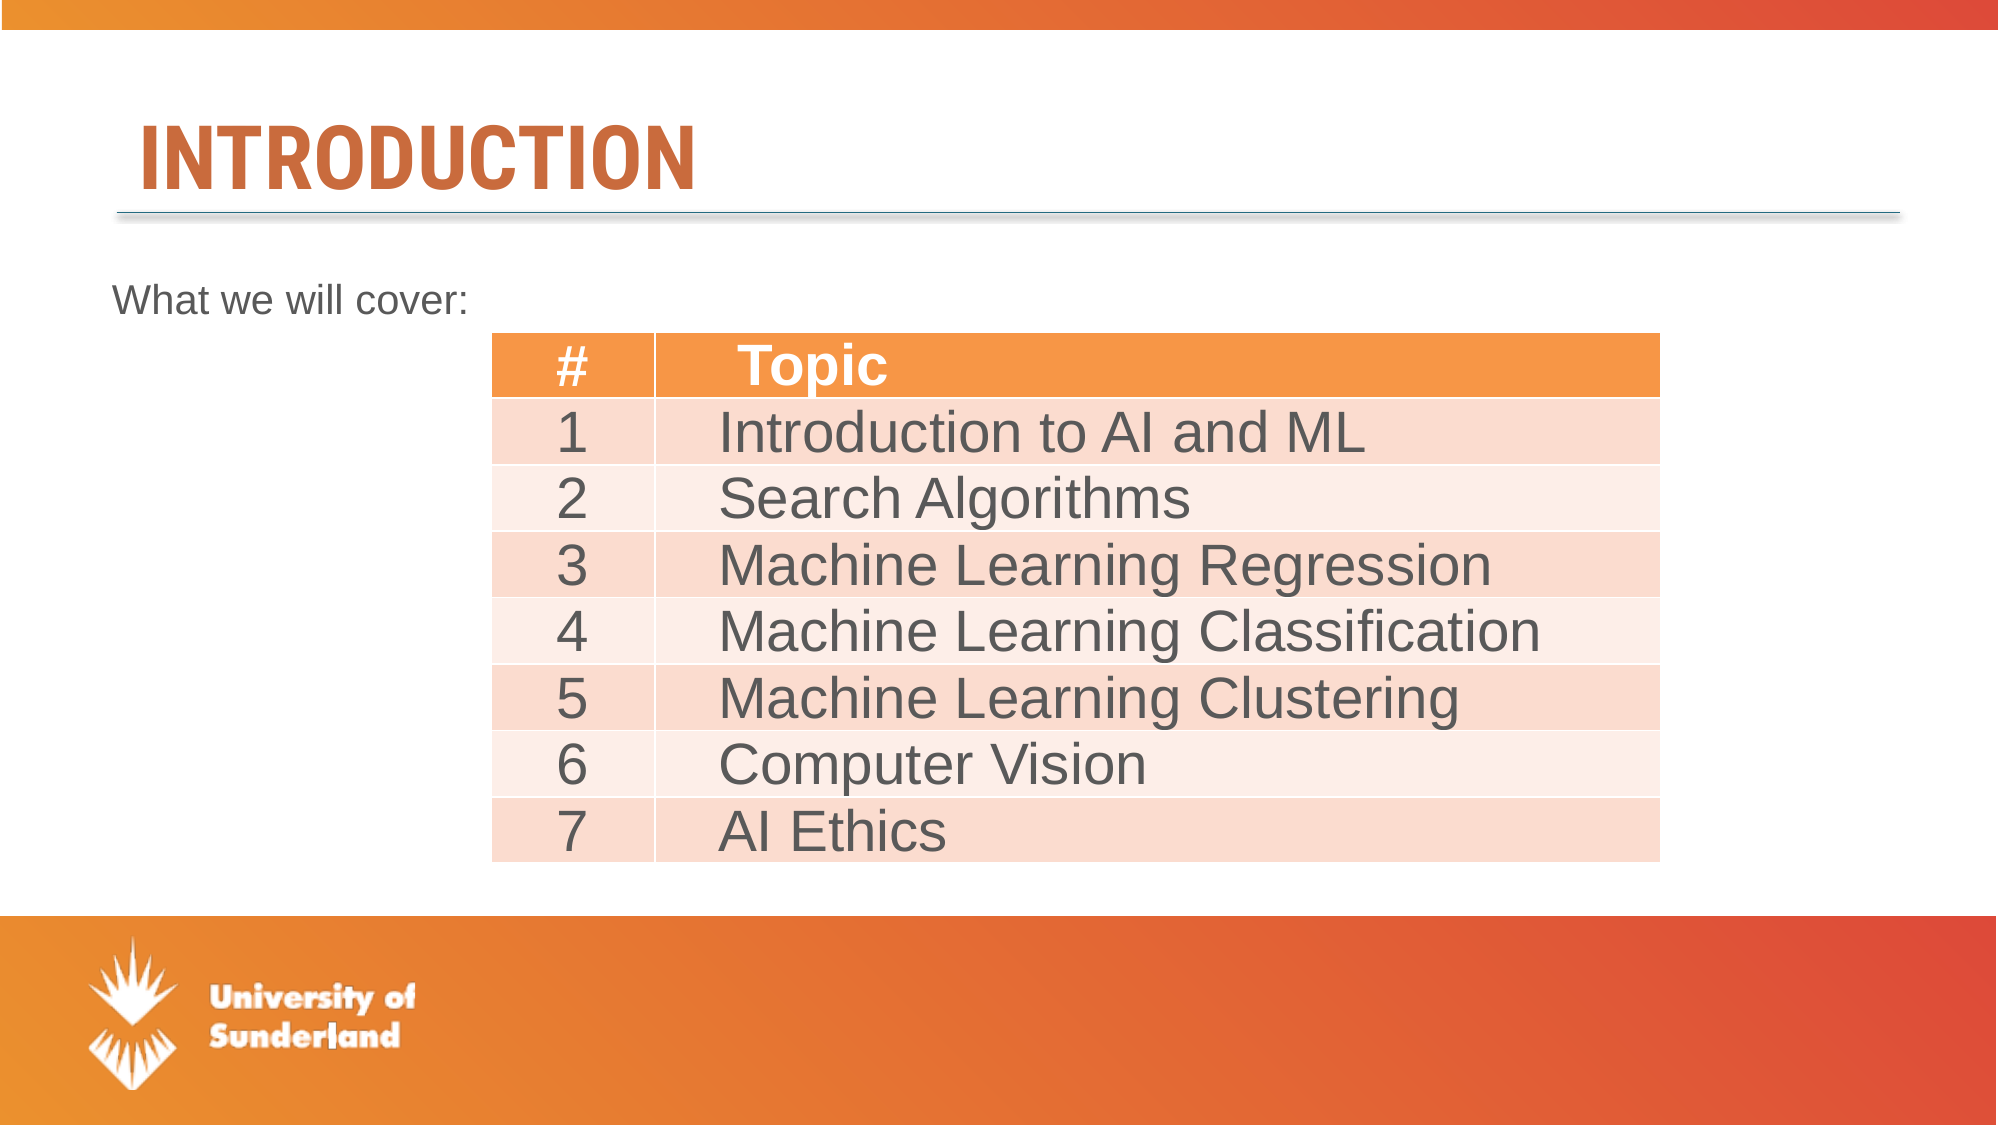

# Introduction
What we will cover:

| # | Topic |
| --- | --- |
| 1 | Introduction to AI and ML |
| 2 | Search Algorithms |
| 3 | Machine Learning Regression |
| 4 | Machine Learning Classification |
| 5 | Machine Learning Clustering |
| 6 | Computer Vision |
| 7 | AI Ethics |